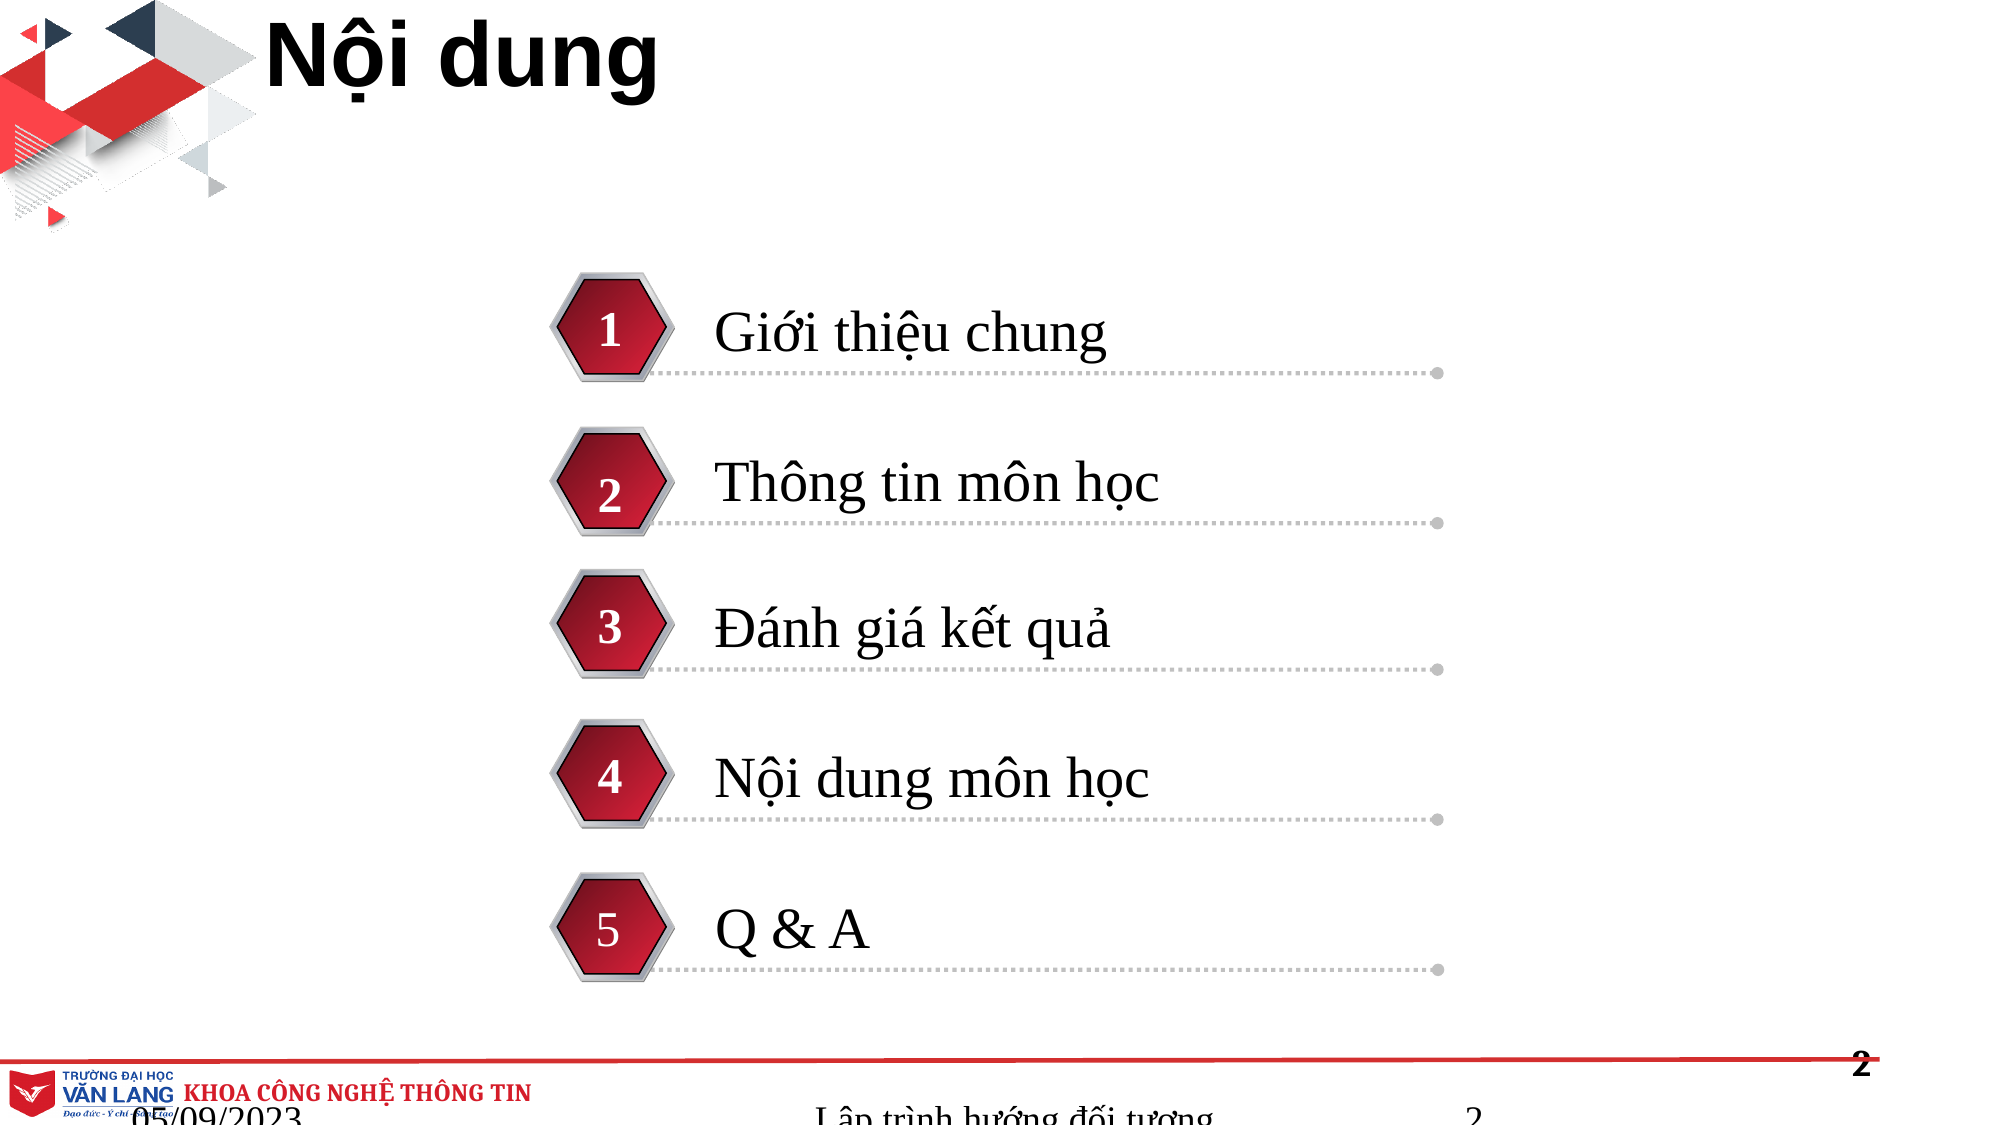

# Nội dung

Giới thiệu chung
1

Thông tin môn học
2

Đánh giá kết quả
3

Nội dung môn học
4

 5
Q & A
5

05/09/2023
Lập trình hướng đối tượng
2